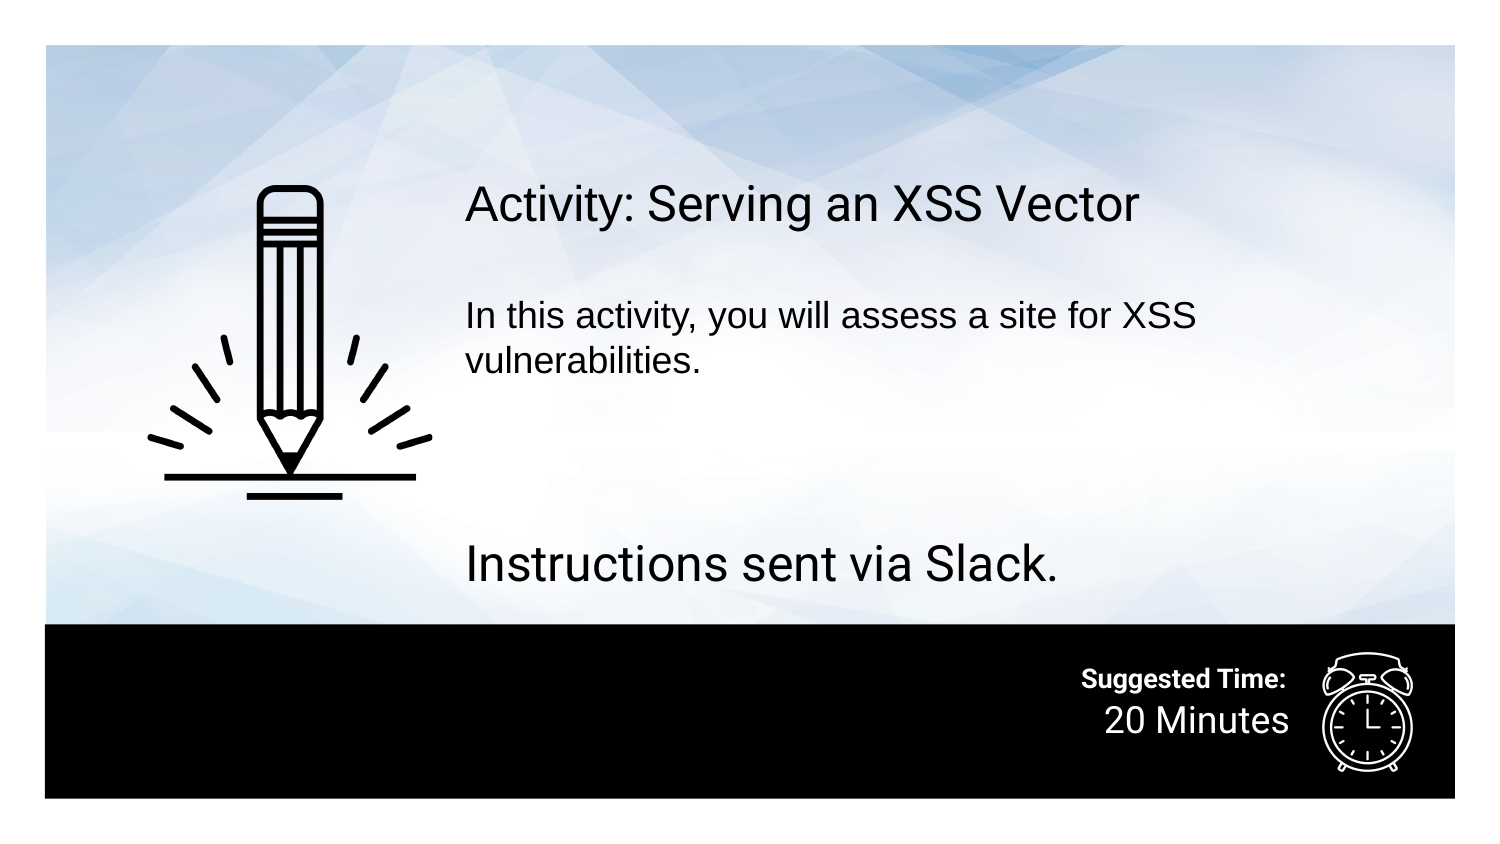

Activity: Serving an XSS Vector

In this activity, you will assess a site for XSS vulnerabilities.

Instructions sent via Slack.
# 20 Minutes